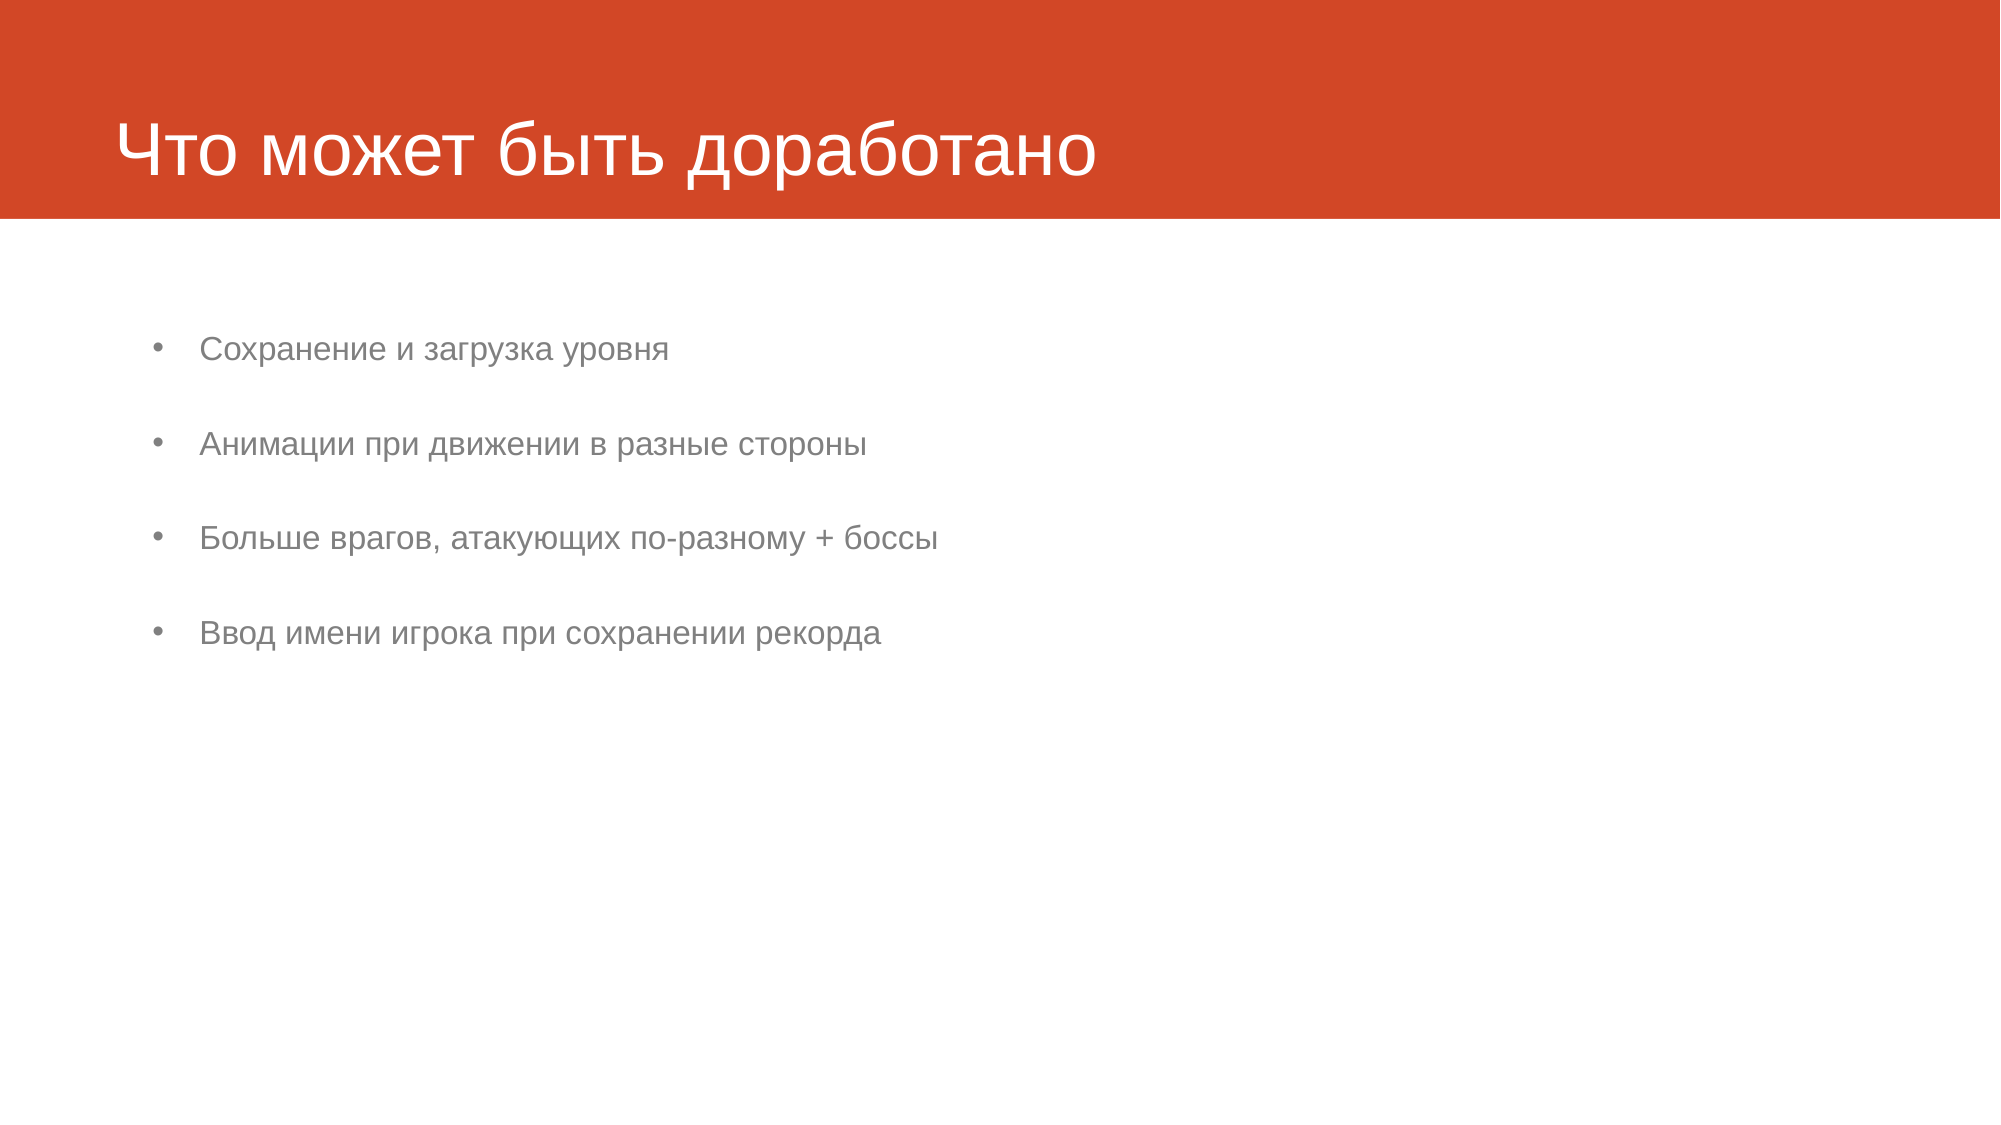

# Что может быть доработано
Сохранение и загрузка уровня
Анимации при движении в разные стороны
Больше врагов, атакующих по-разному + боссы
Ввод имени игрока при сохранении рекорда